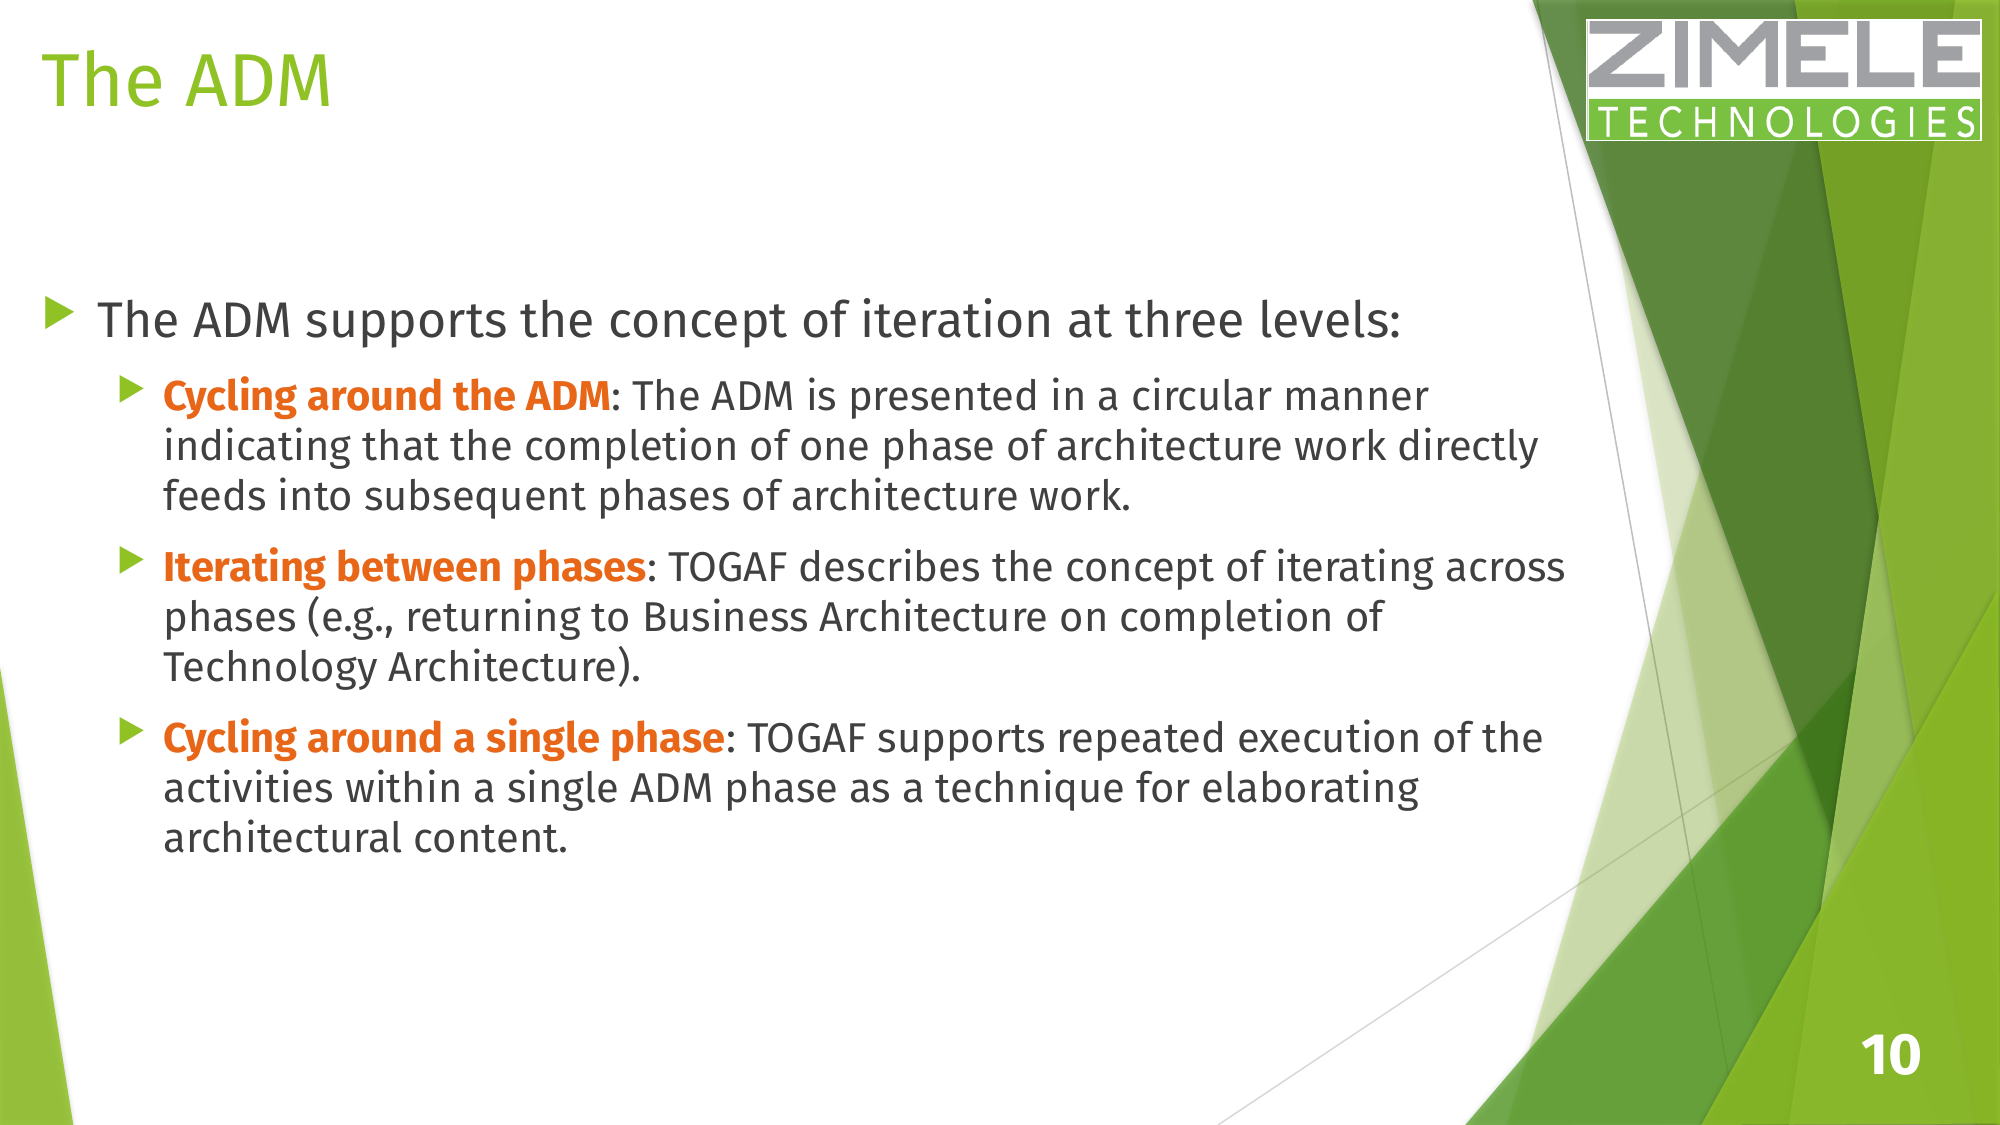

# The ADM
The ADM supports the concept of iteration at three levels:
Cycling around the ADM: The ADM is presented in a circular manner indicating that the completion of one phase of architecture work directly feeds into subsequent phases of architecture work.
Iterating between phases: TOGAF describes the concept of iterating across phases (e.g., returning to Business Architecture on completion of Technology Architecture).
Cycling around a single phase: TOGAF supports repeated execution of the activities within a single ADM phase as a technique for elaborating architectural content.
10